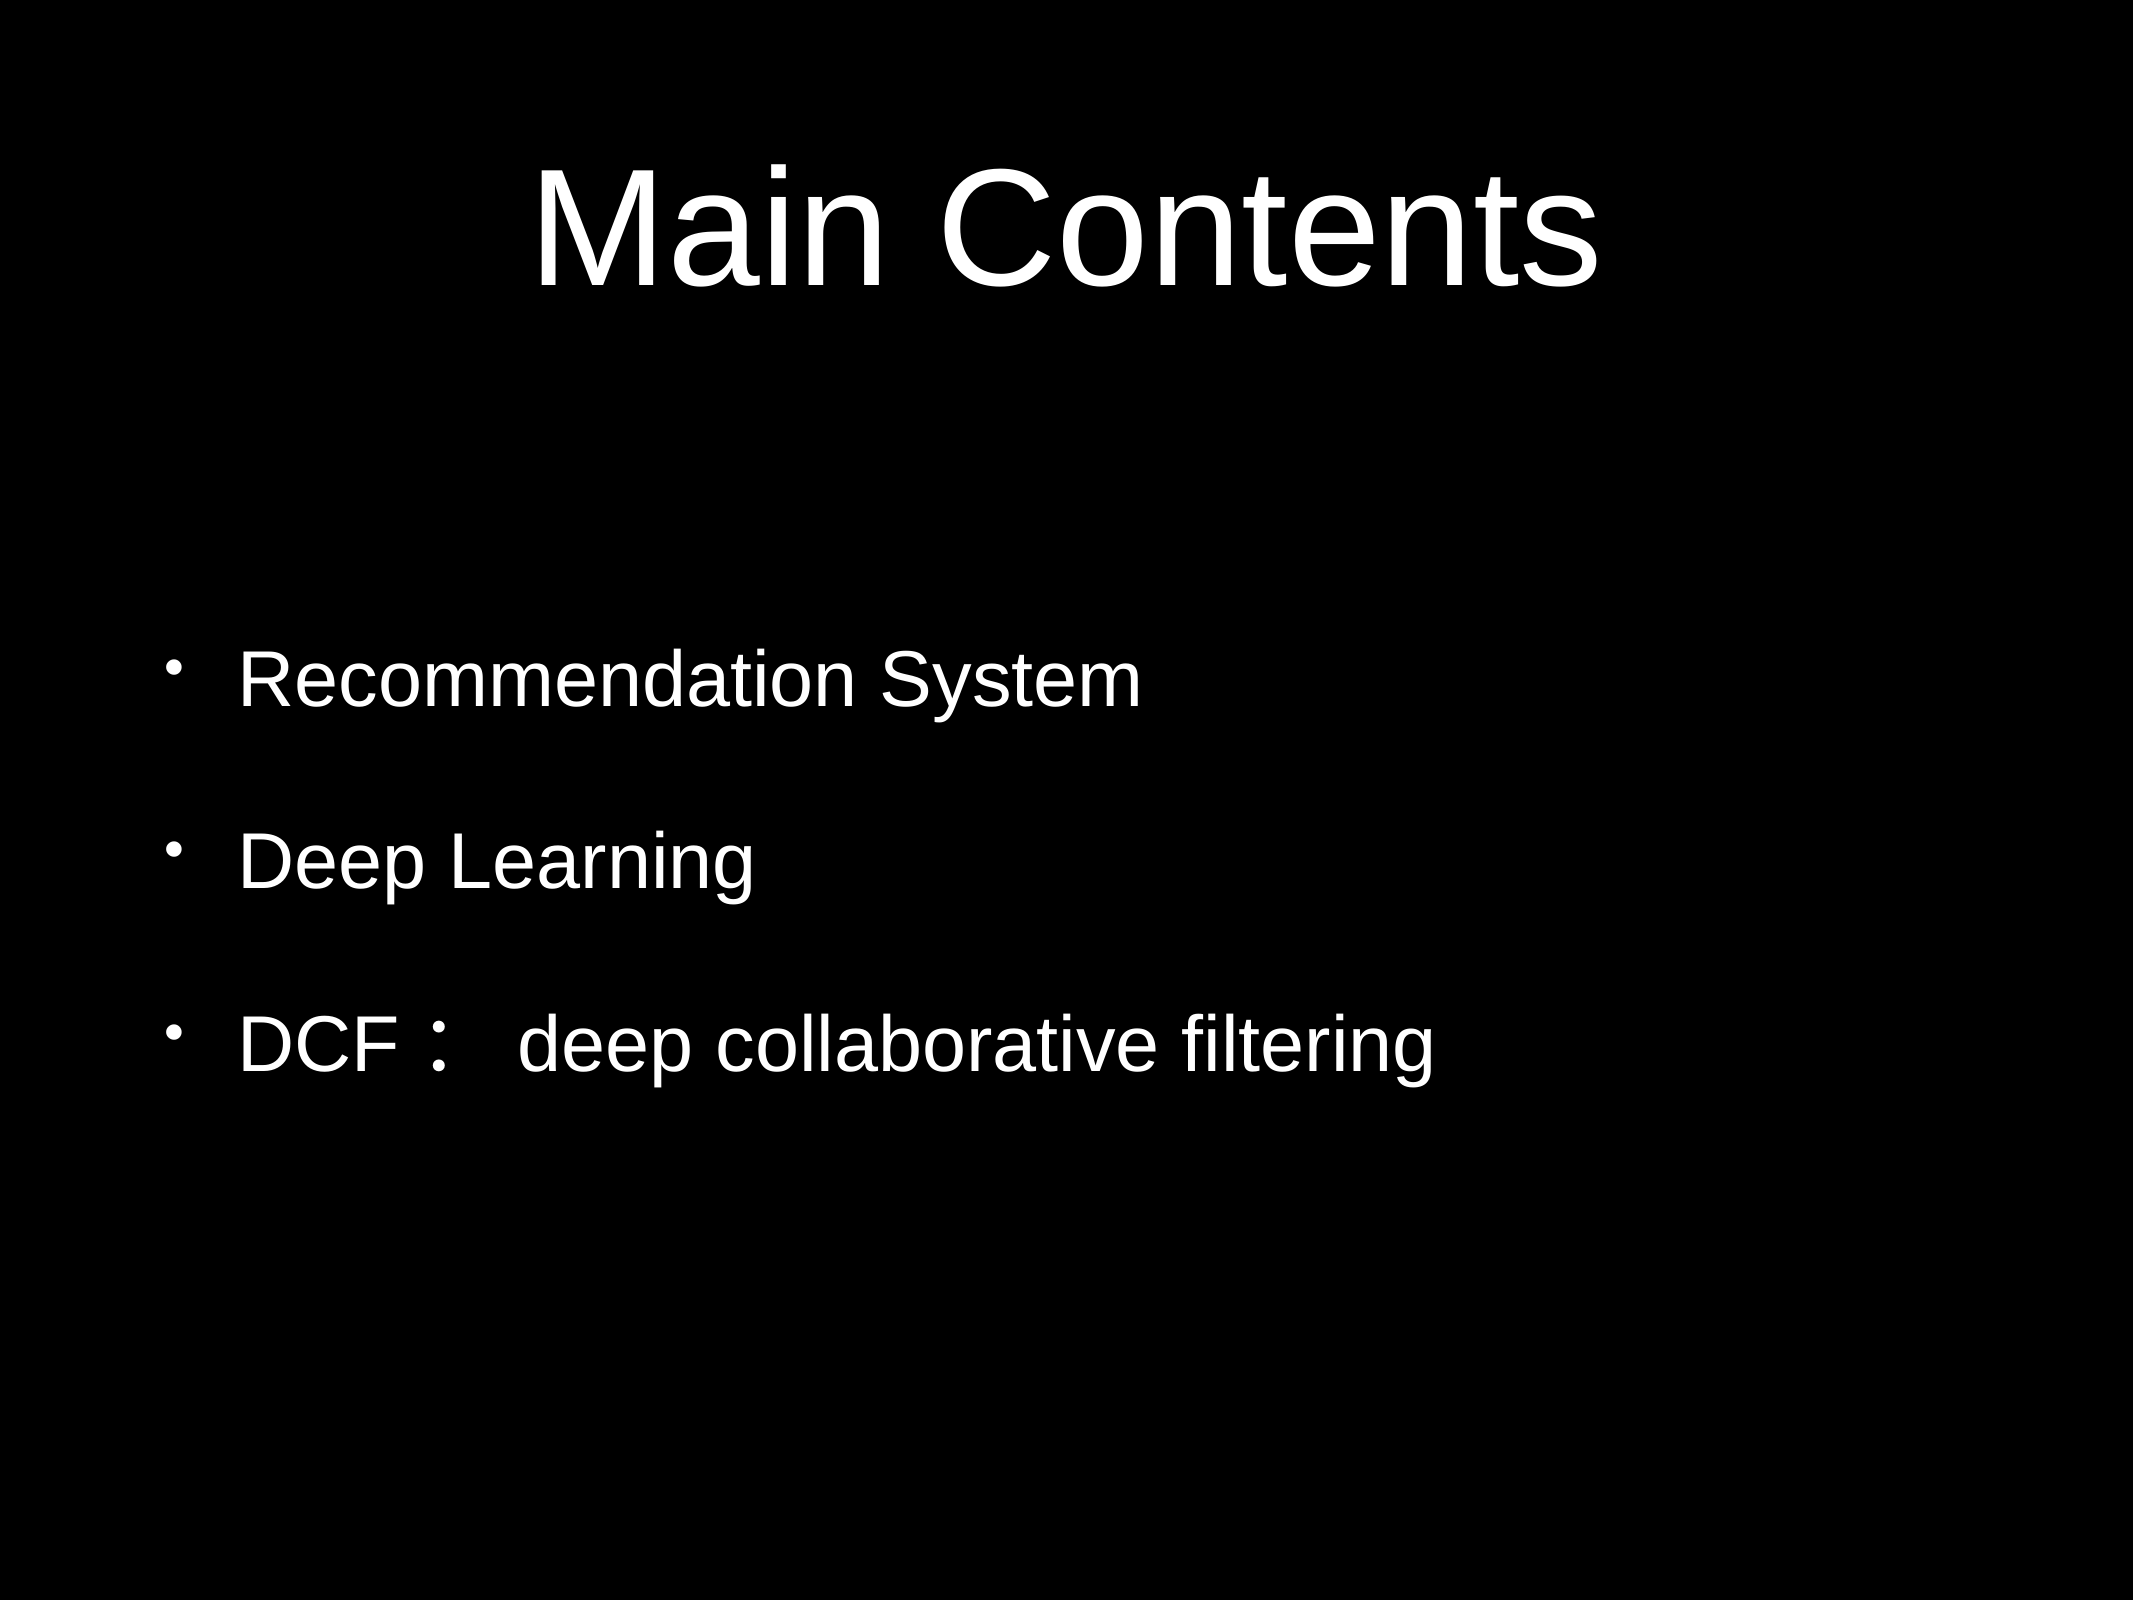

# Main Contents
Recommendation System
Deep Learning
DCF：deep collaborative filtering